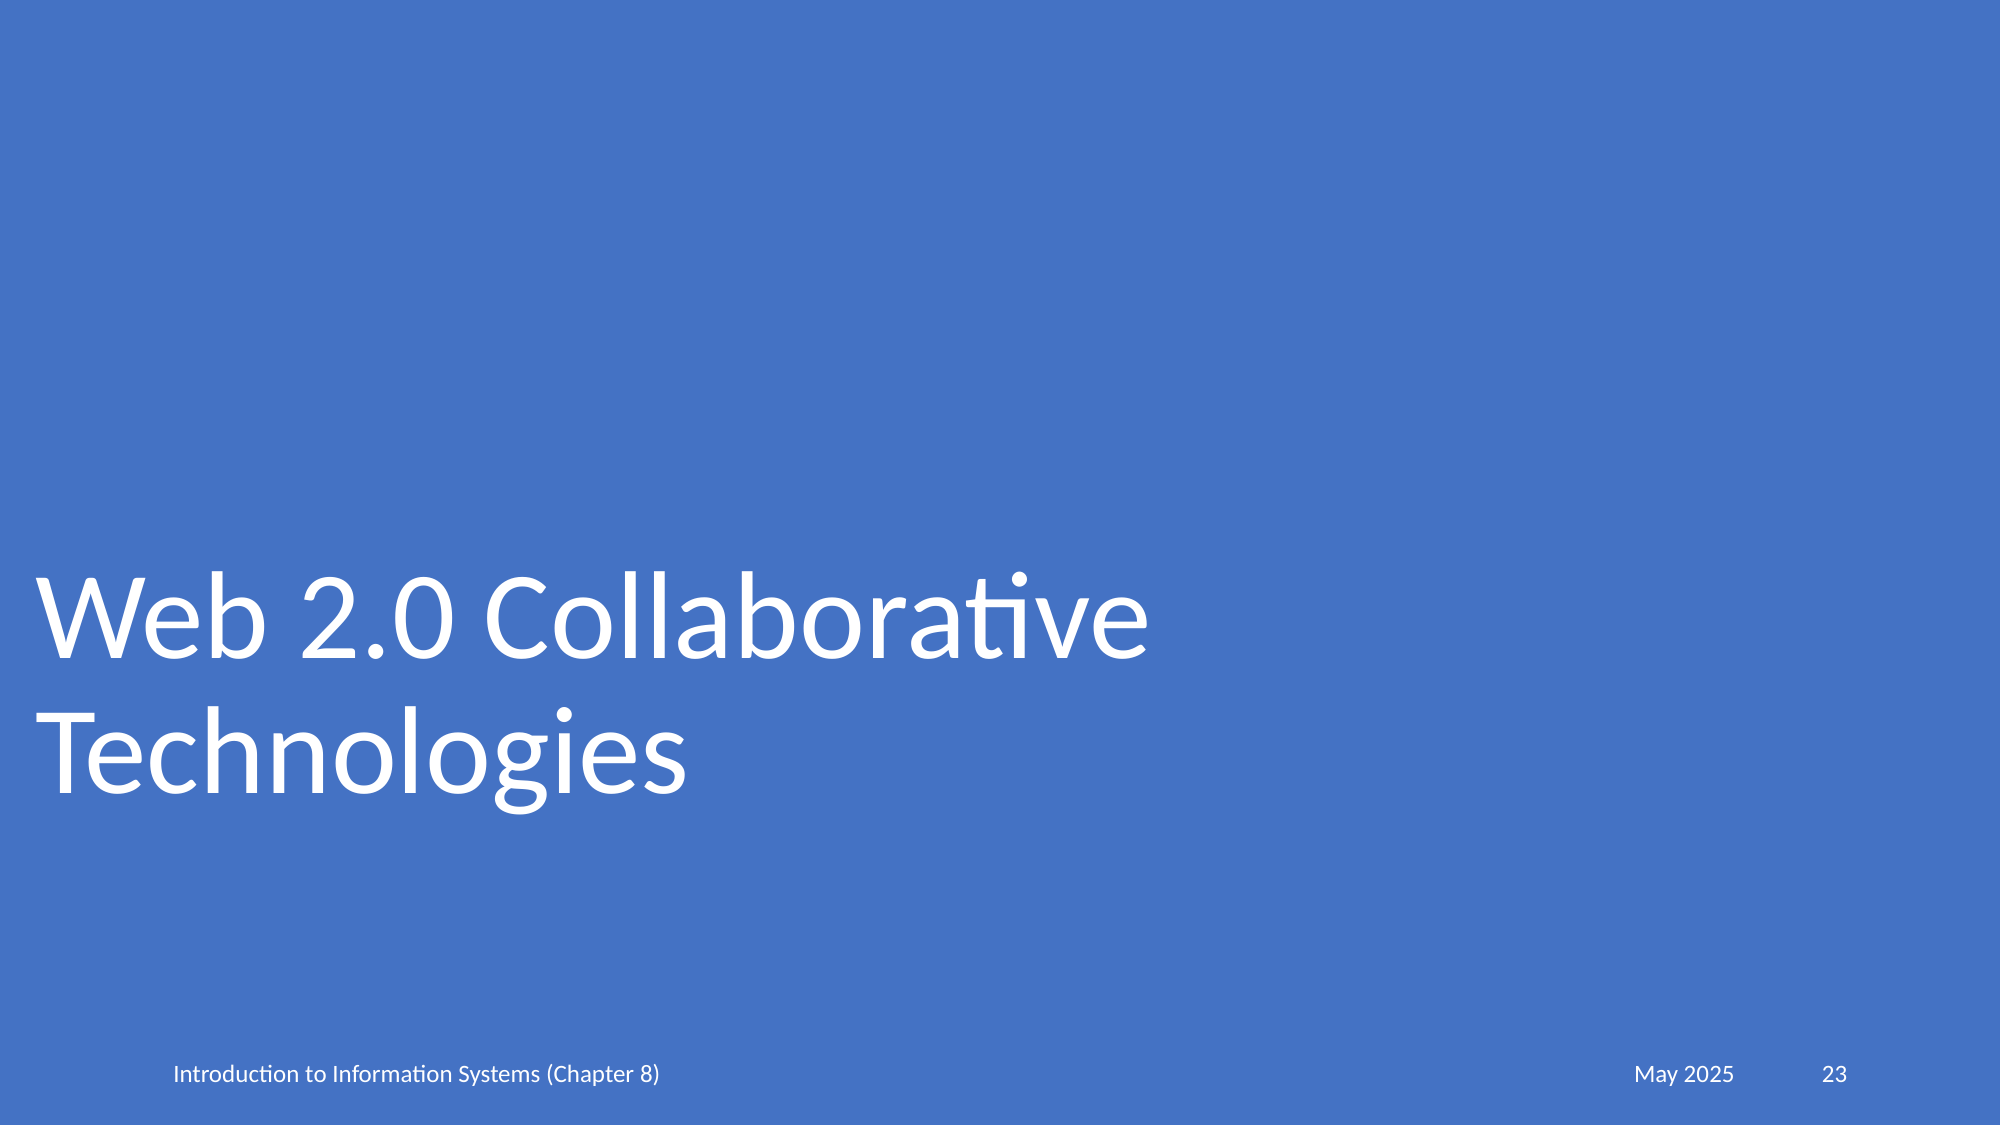

Web 2.0 Collaborative Technologies
Introduction to Information Systems (Chapter 8)
May 2025
23